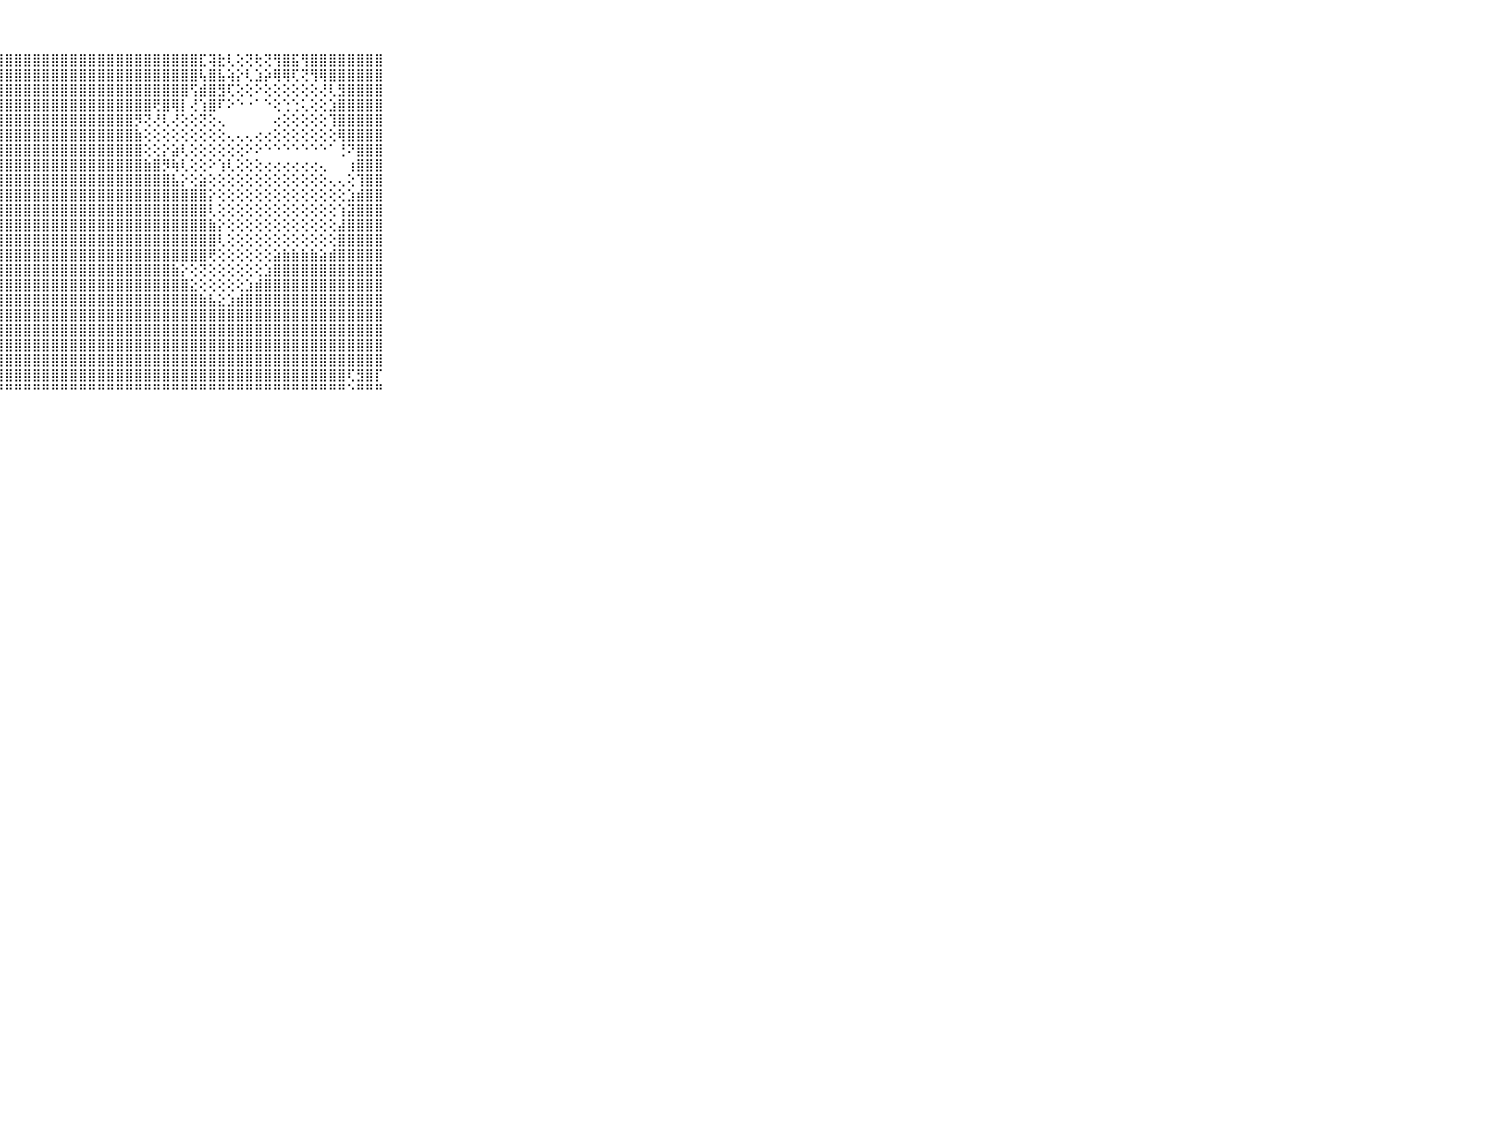

⠀⠀⠀⠀⠀⠀⠀⠀⠀⠀⠀⣿⣿⣿⣿⣿⣿⣿⣿⣿⣿⣿⣿⣿⣿⣿⣿⣿⣿⣿⣿⣿⣿⣿⣿⣿⣿⣿⣿⣿⣿⣿⣿⣿⣿⣿⣿⣿⣿⣏⢽⣗⢇⢕⢝⢗⢝⢻⣿⣯⢻⣿⣿⣿⣿⣿⣿⣿⣿⠀⠀⠀⠀⠀⠀⠀⠀⠀⠀⠀⠀
⠀⠀⠀⠀⠀⠀⠀⠀⠀⠀⠀⣿⣿⣿⣿⣿⣿⣿⣿⣿⣿⣿⣿⣿⣿⣿⣿⣿⣿⣿⣿⣿⣿⣿⣿⣿⣿⣿⣿⣿⣿⣿⣿⣿⣿⣿⣿⣿⣿⢧⣿⣧⢵⡕⢇⣱⡵⢿⢿⢏⢝⢻⢿⣿⣿⣿⣿⣿⣿⠀⠀⠀⠀⠀⠀⠀⠀⠀⠀⠀⠀
⠀⠀⠀⠀⠀⠀⠀⠀⠀⠀⠀⣿⣿⣿⣿⣿⣿⣿⣿⣿⣿⣿⣿⣿⣿⣿⣿⣿⣿⣿⣿⣿⣿⣿⣿⣿⣿⣿⣿⣿⣿⣿⣿⣿⣿⣿⣿⣿⢫⣾⣿⣻⢏⢕⢕⠕⢕⢕⢕⢕⢕⢕⢜⢇⣻⣿⣿⣿⣿⠀⠀⠀⠀⠀⠀⠀⠀⠀⠀⠀⠀
⠀⠀⠀⠀⠀⠀⠀⠀⠀⠀⠀⣿⣿⣿⣿⣿⣿⣿⣿⣿⣿⣿⣿⣿⣿⣿⣿⣿⣿⣿⣿⣿⣿⣿⣿⣿⣿⣿⣿⣿⣿⣿⣿⣿⢟⣿⢿⡇⢜⢱⣿⠏⠕⠑⠐⠁⠑⢕⢑⢑⢅⢕⢕⣱⣿⣿⣿⣿⣿⠀⠀⠀⠀⠀⠀⠀⠀⠀⠀⠀⠀
⠀⠀⠀⠀⠀⠀⠀⠀⠀⠀⠀⣿⣿⣿⣿⣿⣿⣿⣿⣿⣿⣿⣿⣿⣿⣿⣿⣿⣿⣿⣿⣿⣿⣿⣿⣿⣿⣿⣿⣿⣿⣿⡻⢝⢜⢇⢜⢕⢕⢝⢕⢄⠀⠀⠀⠀⠀⢔⢕⢕⢕⢕⢕⢹⣿⣿⣿⣿⣿⠀⠀⠀⠀⠀⠀⠀⠀⠀⠀⠀⠀
⠀⠀⠀⠀⠀⠀⠀⠀⠀⠀⠀⣿⣿⣿⣿⣿⣿⣿⣿⣿⣿⣿⣿⣿⣿⣿⣿⣿⣿⣿⣿⣿⣿⣿⣿⣿⣿⣿⣿⣿⣿⣿⣷⢕⢕⢕⢕⢕⢕⢕⢕⢕⢄⢄⢄⢔⢔⢕⢕⢕⢕⢕⢕⢕⢿⣿⣿⣿⣿⠀⠀⠀⠀⠀⠀⠀⠀⠀⠀⠀⠀
⠀⠀⠀⠀⠀⠀⠀⠀⠀⠀⠀⣿⣿⣿⣿⣿⣿⣿⣿⣿⣿⣿⣿⣿⣿⣿⣿⣿⣿⣿⣿⣿⣿⣿⣿⣿⣿⣿⣿⣿⣿⣿⣿⢕⢕⡕⣵⢇⢕⢕⢕⢕⢕⢕⠕⠕⠑⠑⠑⠑⠑⠑⠑⠁⢘⠝⣿⣿⣿⠀⠀⠀⠀⠀⠀⠀⠀⠀⠀⠀⠀
⠀⠀⠀⠀⠀⠀⠀⠀⠀⠀⠀⣿⣿⣿⣿⣿⣿⣿⣿⣿⣿⣿⣿⣿⣿⣿⣿⣿⣿⣿⣿⣿⣿⣿⣿⣿⣿⣿⣿⣿⣿⣿⣿⣷⣿⡻⢷⢇⢕⢕⠕⢱⢇⢕⢕⢕⢔⢔⢔⢔⢔⢔⢄⠀⠀⢰⣿⣿⣿⠀⠀⠀⠀⠀⠀⠀⠀⠀⠀⠀⠀
⠀⠀⠀⠀⠀⠀⠀⠀⠀⠀⠀⣿⣿⣿⣿⣿⣿⣿⣿⣿⣿⣿⣿⣿⣿⣿⣿⣿⣿⣿⣿⣿⣿⣿⣿⣿⣿⣿⣿⣿⣿⣿⣿⣿⣿⣿⣧⡕⢕⣵⢕⢕⢕⢕⢕⢕⢕⢕⢕⢕⢕⢕⢕⢄⢄⢕⢹⣿⣿⠀⠀⠀⠀⠀⠀⠀⠀⠀⠀⠀⠀
⠀⠀⠀⠀⠀⠀⠀⠀⠀⠀⠀⣿⣿⣿⣿⣿⣿⣿⣿⣿⣿⣿⣿⣿⣿⣿⣿⣿⣿⣿⣿⣿⣿⣿⣿⣿⣿⣿⣿⣿⣿⣿⣿⣿⣿⣿⣿⣿⣿⣿⡕⢕⢕⢕⢕⢕⢕⢕⢕⢕⢕⢕⢕⢕⢕⣱⣾⣿⣿⠀⠀⠀⠀⠀⠀⠀⠀⠀⠀⠀⠀
⠀⠀⠀⠀⠀⠀⠀⠀⠀⠀⠀⣿⣿⣿⣿⣿⣿⣿⣿⣿⣿⣿⣿⣿⣿⣿⣿⣿⣿⣿⣿⣿⣿⣿⣿⣿⣿⣿⣿⣿⣿⣿⣿⣿⣿⣿⣿⣿⣿⣿⢇⢕⢕⢕⢕⢕⢕⢕⢕⢕⢕⢕⢕⢕⢱⣽⣿⣿⣿⠀⠀⠀⠀⠀⠀⠀⠀⠀⠀⠀⠀
⠀⠀⠀⠀⠀⠀⠀⠀⠀⠀⠀⣿⣿⣿⣿⣿⣿⣿⣿⣿⣿⣿⣿⣿⣿⣿⣿⣿⣿⣿⣿⣿⣿⣿⣿⣿⣿⣿⣿⣿⣿⣿⣿⣿⣿⣿⣿⣿⣿⣿⣷⡕⢕⢕⢕⢕⢕⢕⢕⢕⢕⢕⢕⢕⣼⣿⣿⣿⣿⠀⠀⠀⠀⠀⠀⠀⠀⠀⠀⠀⠀
⠀⠀⠀⠀⠀⠀⠀⠀⠀⠀⠀⣿⣿⣿⣿⣿⣿⣿⣿⣿⣿⣿⣿⣿⣿⣿⣿⣿⣿⣿⣿⣿⣿⣿⣿⣿⣿⣿⣿⣿⣿⣿⣿⣿⣿⣿⣿⣿⣿⣿⣿⢇⢕⢕⢕⢕⢕⢕⢕⢕⢕⢕⢕⢕⣿⣿⣿⣿⣿⠀⠀⠀⠀⠀⠀⠀⠀⠀⠀⠀⠀
⠀⠀⠀⠀⠀⠀⠀⠀⠀⠀⠀⣿⣿⣿⣿⣿⣿⣿⣿⣿⣿⣿⣿⣿⣿⣿⣿⣿⣿⣿⣿⣿⣿⣿⣿⣿⣿⣿⣿⣿⣿⣿⣿⣿⣿⣿⣿⣿⣿⣿⢟⢕⢕⢕⢕⢕⢕⣵⣷⣷⣷⣷⣵⣾⣿⣿⣿⣿⣿⠀⠀⠀⠀⠀⠀⠀⠀⠀⠀⠀⠀
⠀⠀⠀⠀⠀⠀⠀⠀⠀⠀⠀⣿⣿⣿⣿⣿⣿⣿⣿⣿⣿⣿⣿⣿⣿⣿⣿⣿⣿⣿⣿⣿⣿⣿⣿⣿⣿⣿⣿⣿⣿⣿⣿⣿⣿⣿⣷⡕⢕⢝⢕⢕⢕⢕⢕⢕⣱⣿⣿⣿⣿⣿⣿⣿⣿⣿⣿⣿⣿⠀⠀⠀⠀⠀⠀⠀⠀⠀⠀⠀⠀
⠀⠀⠀⠀⠀⠀⠀⠀⠀⠀⠀⣿⣿⣿⣿⣿⣿⣿⣿⣿⣿⣿⣿⣿⣿⣿⣿⣿⣿⣿⣿⣿⣿⣿⣿⣿⣿⣿⣿⣿⣿⣿⣿⣿⣿⣿⣿⣿⣕⢕⢕⢕⢕⢕⣱⣾⣿⣿⣿⣿⣿⣿⣿⣿⣿⣿⣿⣿⣿⠀⠀⠀⠀⠀⠀⠀⠀⠀⠀⠀⠀
⠀⠀⠀⠀⠀⠀⠀⠀⠀⠀⠀⣿⣿⣿⣿⣿⣿⣿⣿⣿⣿⣿⣿⣿⣿⣿⣿⣿⣿⣿⣿⣿⣿⣿⣿⣿⣿⣿⣿⣿⣿⣿⣿⣿⣿⣿⣿⣿⣿⣷⣧⣕⣱⣾⣿⣿⣿⣿⣿⣿⣿⣿⣿⣿⣿⣿⣿⣿⣿⠀⠀⠀⠀⠀⠀⠀⠀⠀⠀⠀⠀
⠀⠀⠀⠀⠀⠀⠀⠀⠀⠀⠀⣿⣿⣿⣿⣿⣿⣿⣿⣿⣿⣿⣿⣿⣿⣿⣿⣿⣿⣿⣿⣿⣿⣿⣿⣿⣿⣿⣿⣿⣿⣿⣿⣿⣿⣿⣿⣿⣿⣿⣿⣿⣿⣿⣿⣿⣿⣿⣿⣿⣿⣿⣿⣿⣿⣿⣿⣿⣿⠀⠀⠀⠀⠀⠀⠀⠀⠀⠀⠀⠀
⠀⠀⠀⠀⠀⠀⠀⠀⠀⠀⠀⣿⣿⣿⣿⣿⣿⣿⣿⣿⣿⣿⣿⣿⣿⣿⣿⣿⣿⣿⣿⣿⣿⣿⣿⣿⣿⣿⣿⣿⣿⣿⣿⣿⣿⣿⣿⣿⣿⣿⣿⣿⣿⣿⣿⣿⣿⣿⣿⣿⣿⣿⣿⣿⣿⣿⣿⣿⣿⠀⠀⠀⠀⠀⠀⠀⠀⠀⠀⠀⠀
⠀⠀⠀⠀⠀⠀⠀⠀⠀⠀⠀⣿⣿⣿⣿⣿⣿⣿⣿⣿⣿⣿⣿⣿⣿⣿⣿⣿⣿⣿⣿⣿⣿⣿⣿⣿⣿⣿⣿⣿⣿⣿⣿⣿⣿⣿⣿⣿⣿⣿⣿⣿⣿⣿⣿⣿⣿⣿⣿⣿⣿⣿⣿⣿⣿⣿⣿⣿⣿⠀⠀⠀⠀⠀⠀⠀⠀⠀⠀⠀⠀
⠀⠀⠀⠀⠀⠀⠀⠀⠀⠀⠀⣿⣿⣿⣿⣿⣿⣿⣿⣿⣿⣿⣿⣿⣿⣿⣿⣿⣿⣿⣿⣿⣿⣿⣿⣿⣿⣿⣿⣿⣿⣿⣿⣿⣿⣿⣿⣿⣿⣿⣿⣿⣿⣿⣿⣿⣿⣿⣿⣿⣿⣿⣿⣿⣿⣿⣿⣿⣿⠀⠀⠀⠀⠀⠀⠀⠀⠀⠀⠀⠀
⠀⠀⠀⠀⠀⠀⠀⠀⠀⠀⠀⣿⣿⣿⣿⣿⣿⣿⣿⣿⣿⣿⣿⣿⣿⣿⣿⣿⣿⣿⣿⣿⣿⣿⣿⣿⣿⣿⣿⣿⣿⣿⣿⣿⣿⣿⣿⣿⣿⣿⣿⣿⣿⣿⣿⣿⣿⣿⣿⣿⣿⣿⣿⣿⣿⢏⣻⣿⡏⠀⠀⠀⠀⠀⠀⠀⠀⠀⠀⠀⠀
⠀⠀⠀⠀⠀⠀⠀⠀⠀⠀⠀⠛⠛⠛⠛⠛⠛⠛⠛⠛⠛⠛⠛⠛⠛⠛⠛⠛⠛⠛⠛⠛⠛⠛⠛⠛⠛⠛⠛⠛⠛⠛⠛⠛⠛⠛⠛⠛⠛⠛⠛⠛⠛⠛⠛⠛⠛⠛⠛⠛⠛⠛⠛⠛⠛⠑⠛⠛⠛⠀⠀⠀⠀⠀⠀⠀⠀⠀⠀⠀⠀